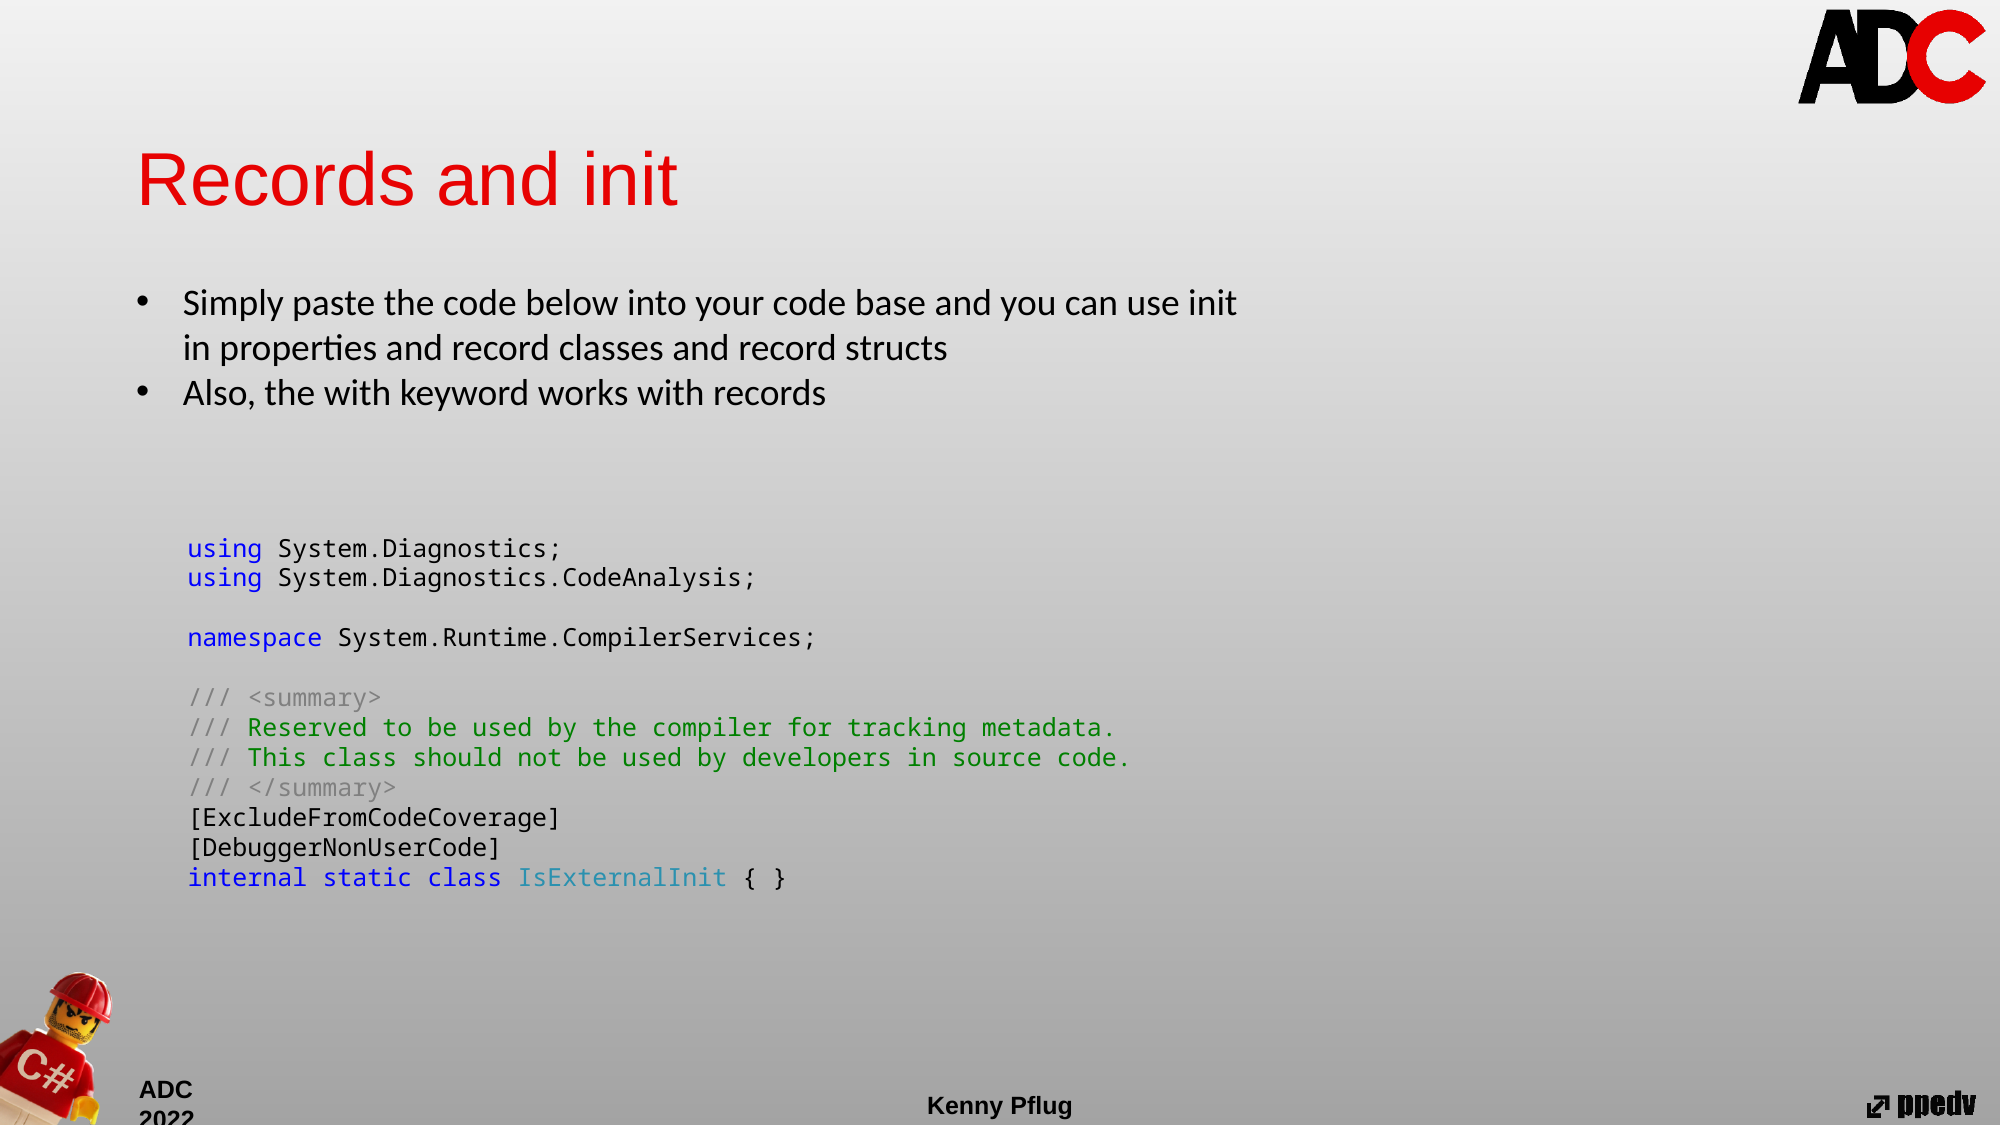

Records and init
Simply paste the code below into your code base and you can use init in properties and record classes and record structs
Also, the with keyword works with records

using System.Diagnostics;
using System.Diagnostics.CodeAnalysis;

namespace System.Runtime.CompilerServices;

/// <summary>
/// Reserved to be used by the compiler for tracking metadata.
/// This class should not be used by developers in source code.
/// </summary>
[ExcludeFromCodeCoverage]
[DebuggerNonUserCode]
internal static class IsExternalInit { }